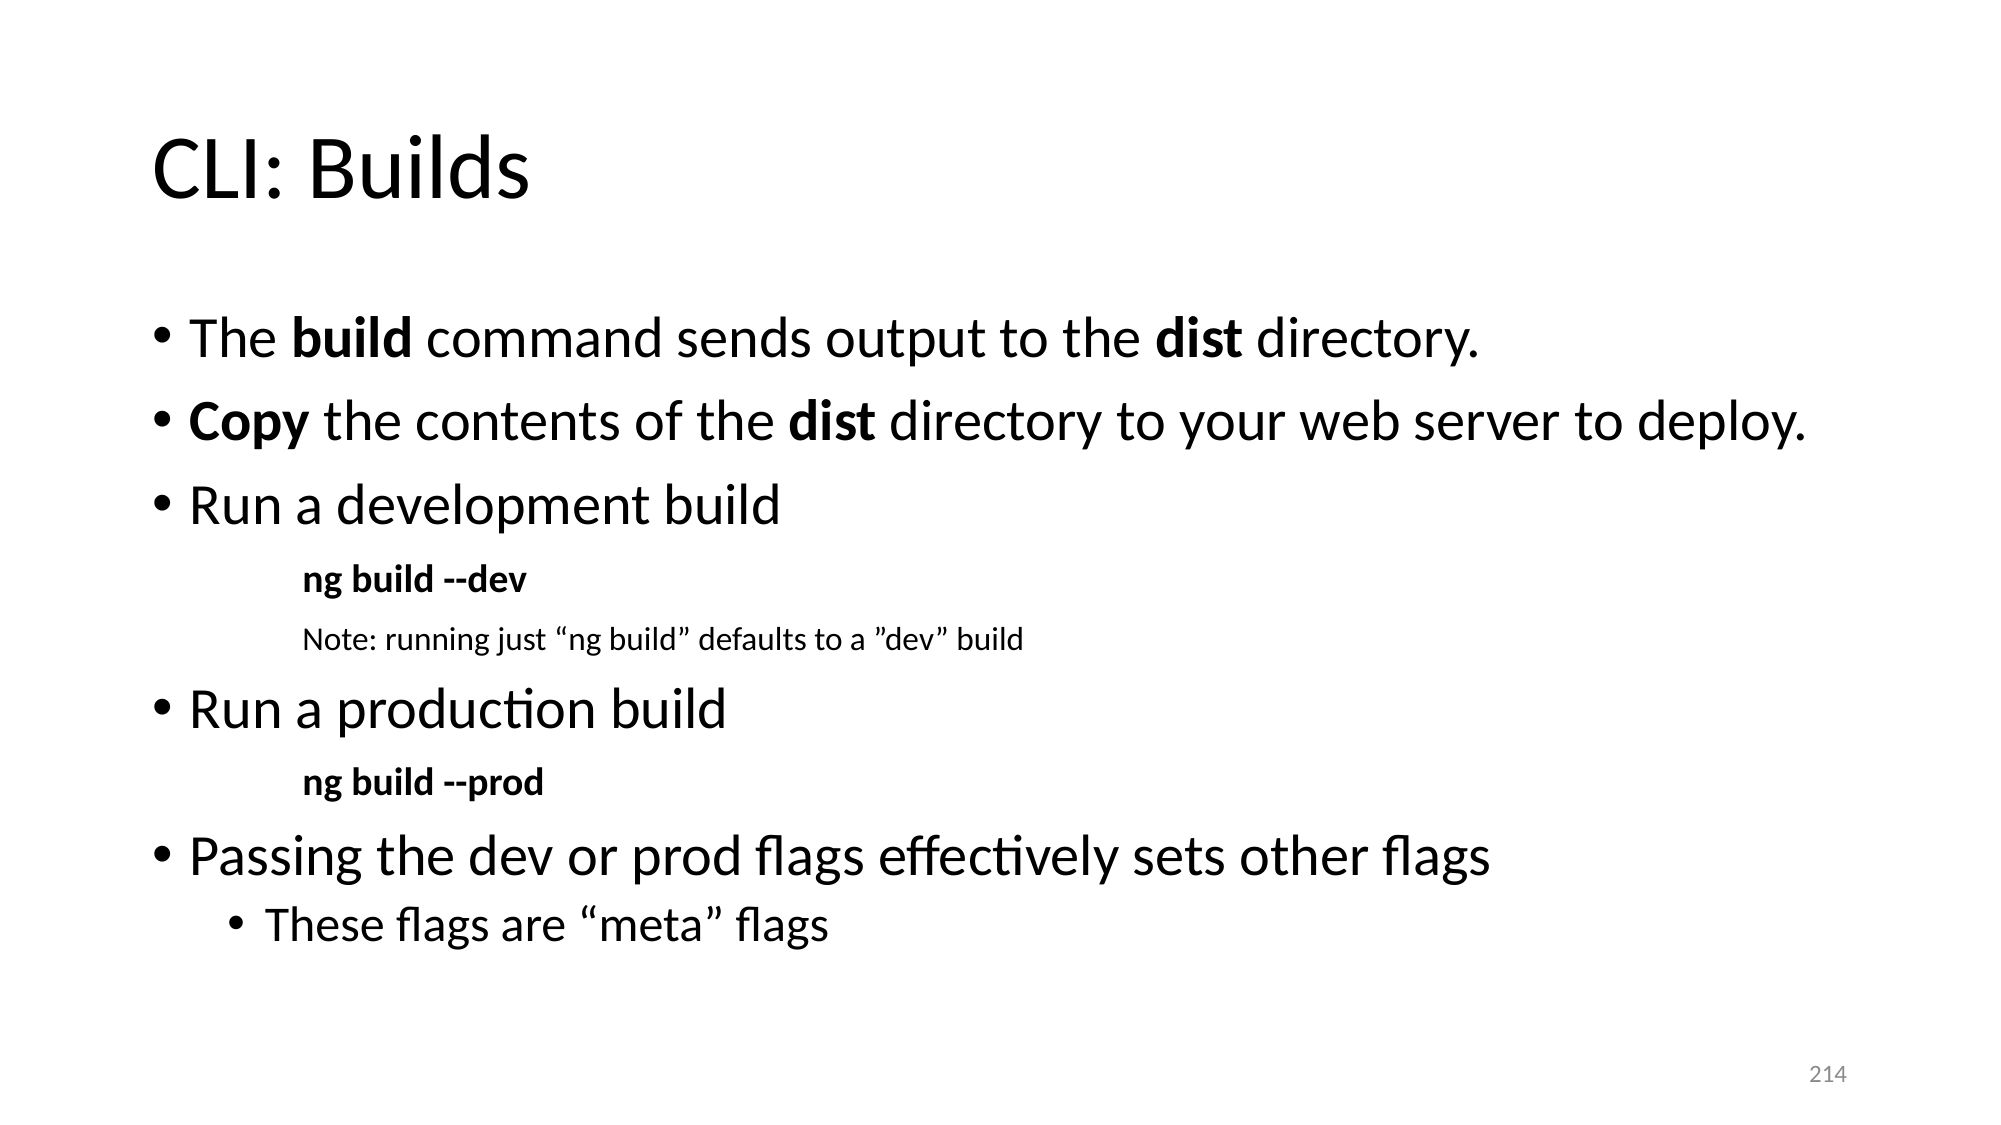

# CLI: Builds
The build command sends output to the dist directory.
Copy the contents of the dist directory to your web server to deploy.
Run a development build
	ng build --dev
	Note: running just “ng build” defaults to a ”dev” build
Run a production build
	ng build --prod
Passing the dev or prod flags effectively sets other flags
These flags are “meta” flags

214